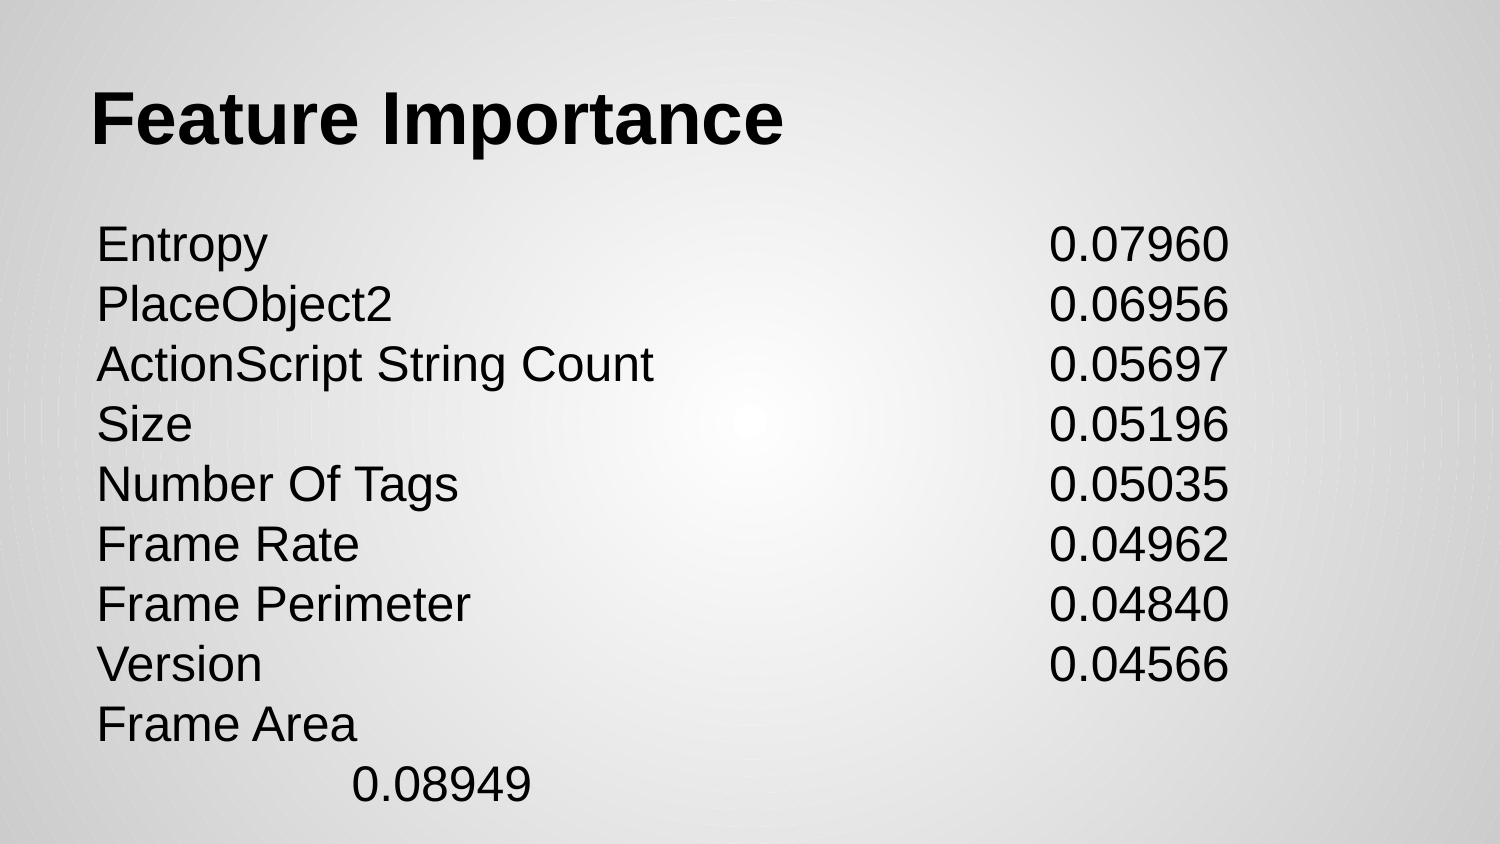

# Feature Importance
Entropy
PlaceObject2
ActionScript String Count
Size
Number Of Tags
Frame Rate
Frame Perimeter
Version
Frame Area
0.08949
0.07960
0.06956
0.05697
0.05196
0.05035
0.04962
0.04840
0.04566